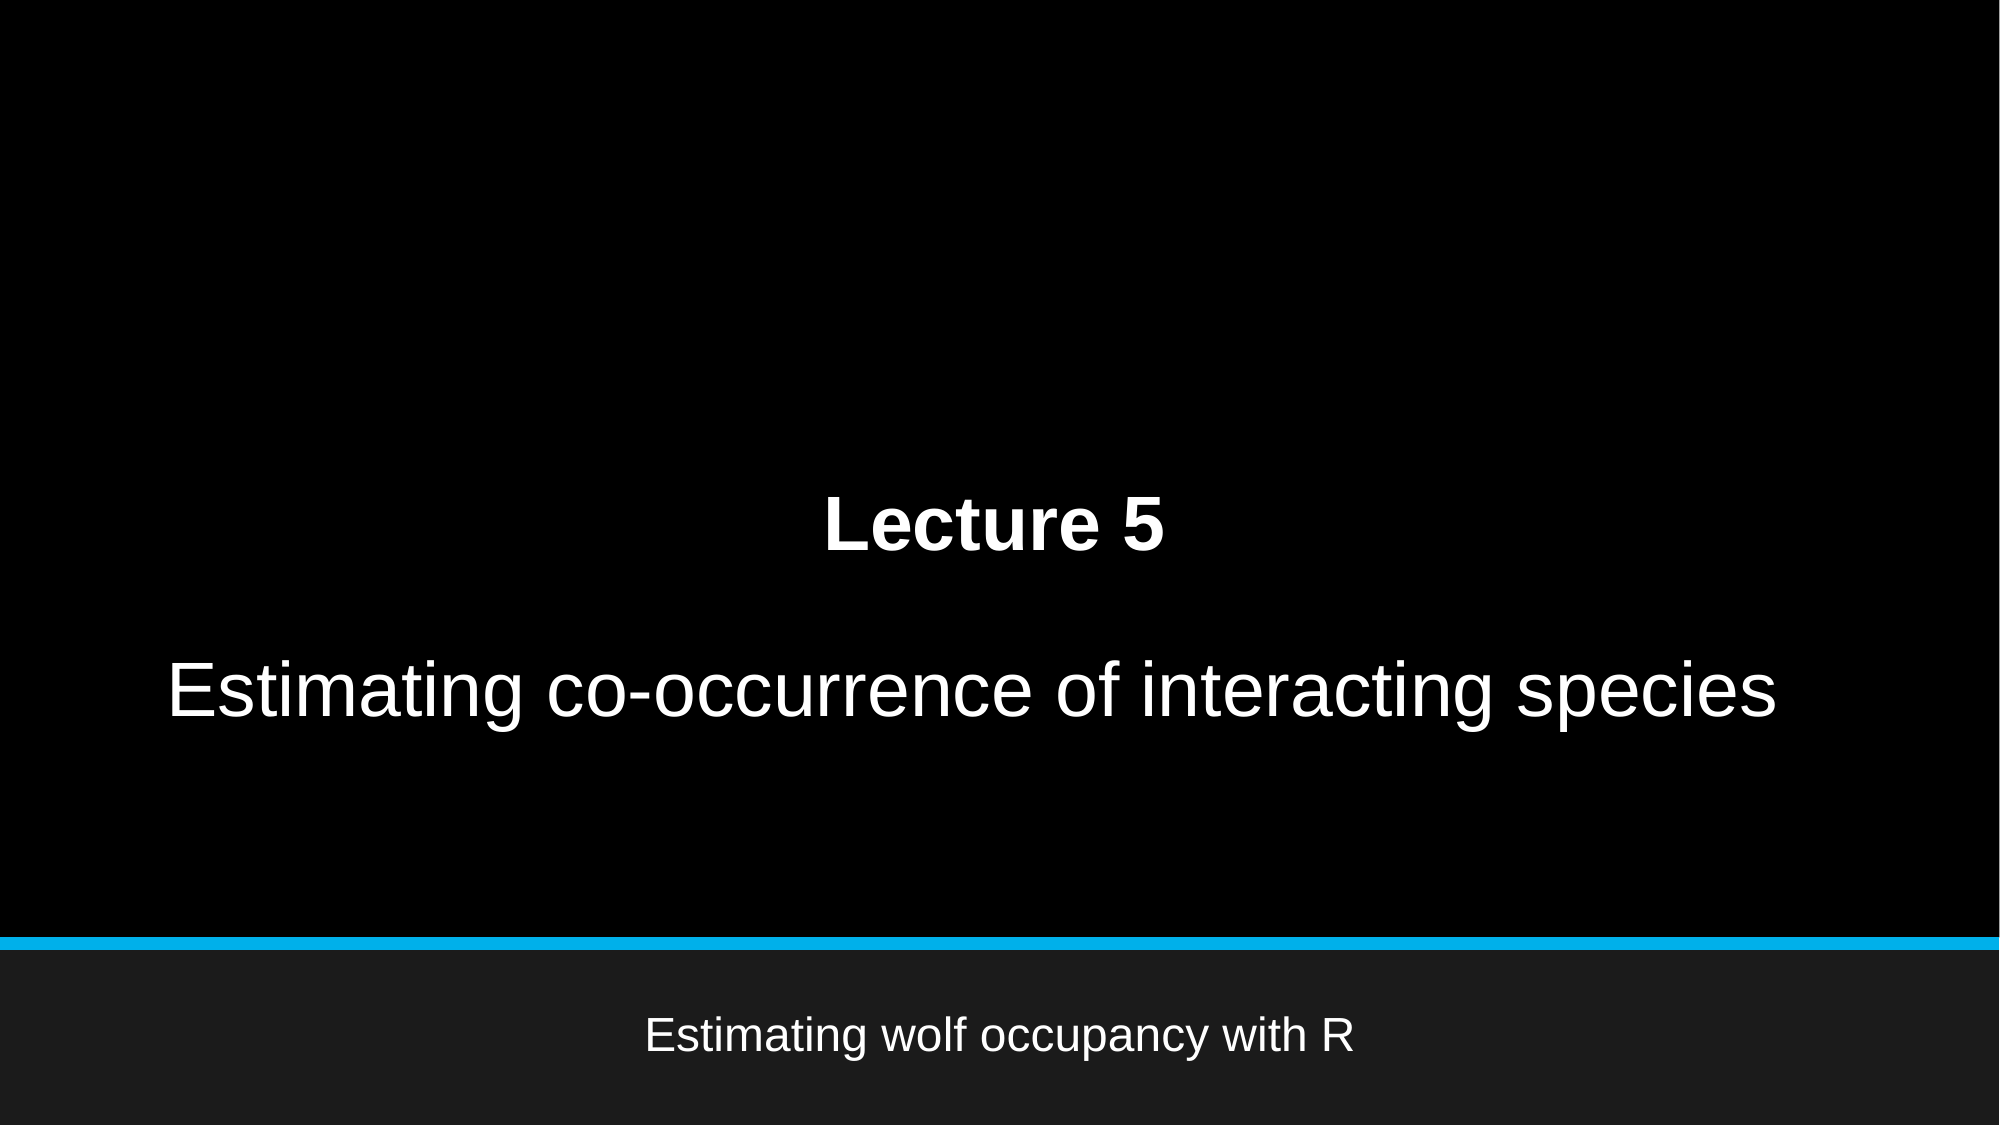

# Lecture 5 Estimating co-occurrence of interacting species
Estimating wolf occupancy with R